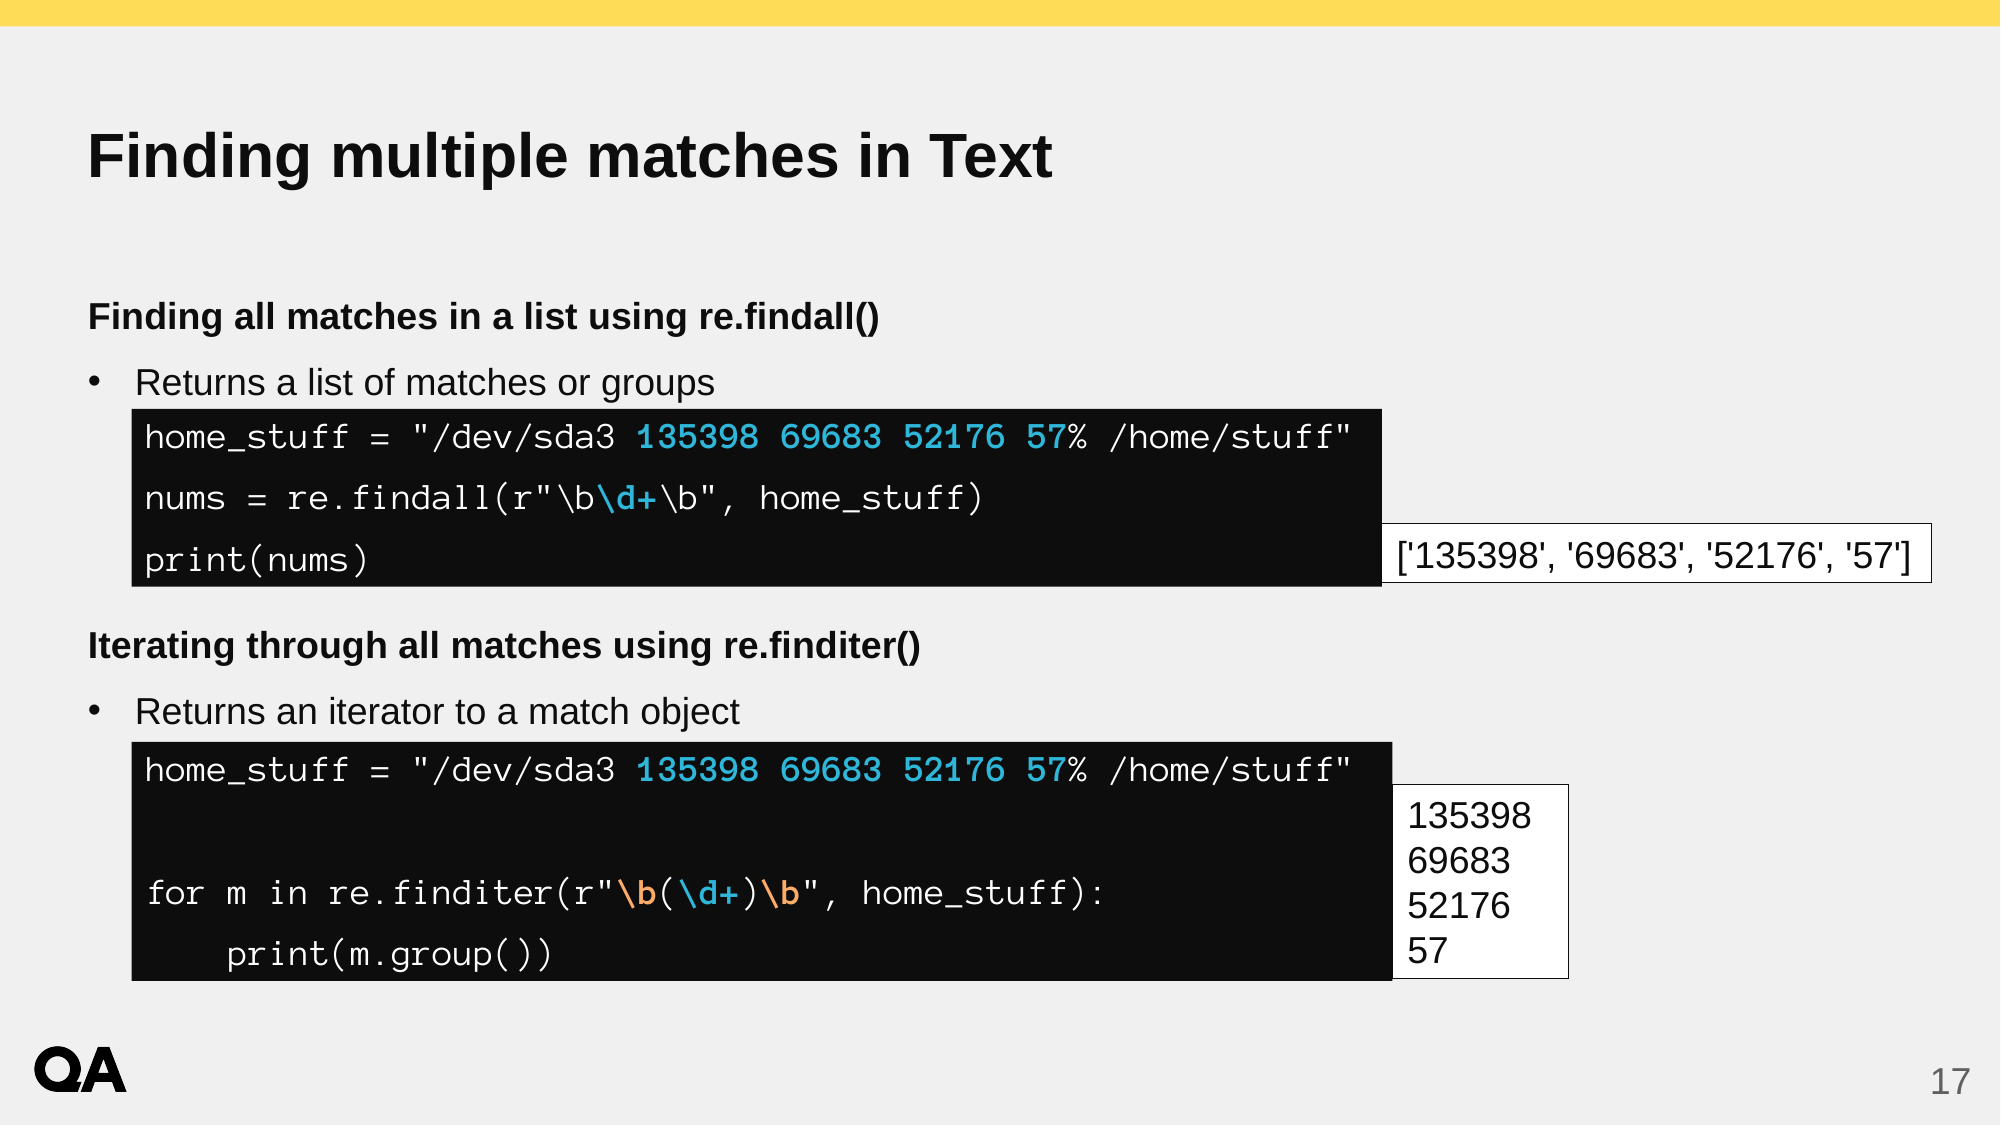

# Finding multiple matches in Text
Finding all matches in a list using re.findall()
Returns a list of matches or groups

Iterating through all matches using re.finditer()
Returns an iterator to a match object
home_stuff = "/dev/sda3 135398 69683 52176 57% /home/stuff"
nums = re.findall(r"\b\d+\b", home_stuff)
print(nums)
['135398', '69683', '52176', '57']
home_stuff = "/dev/sda3 135398 69683 52176 57% /home/stuff"

for m in re.finditer(r"\b(\d+)\b", home_stuff):
    print(m.group())
135398
69683
52176
57
17